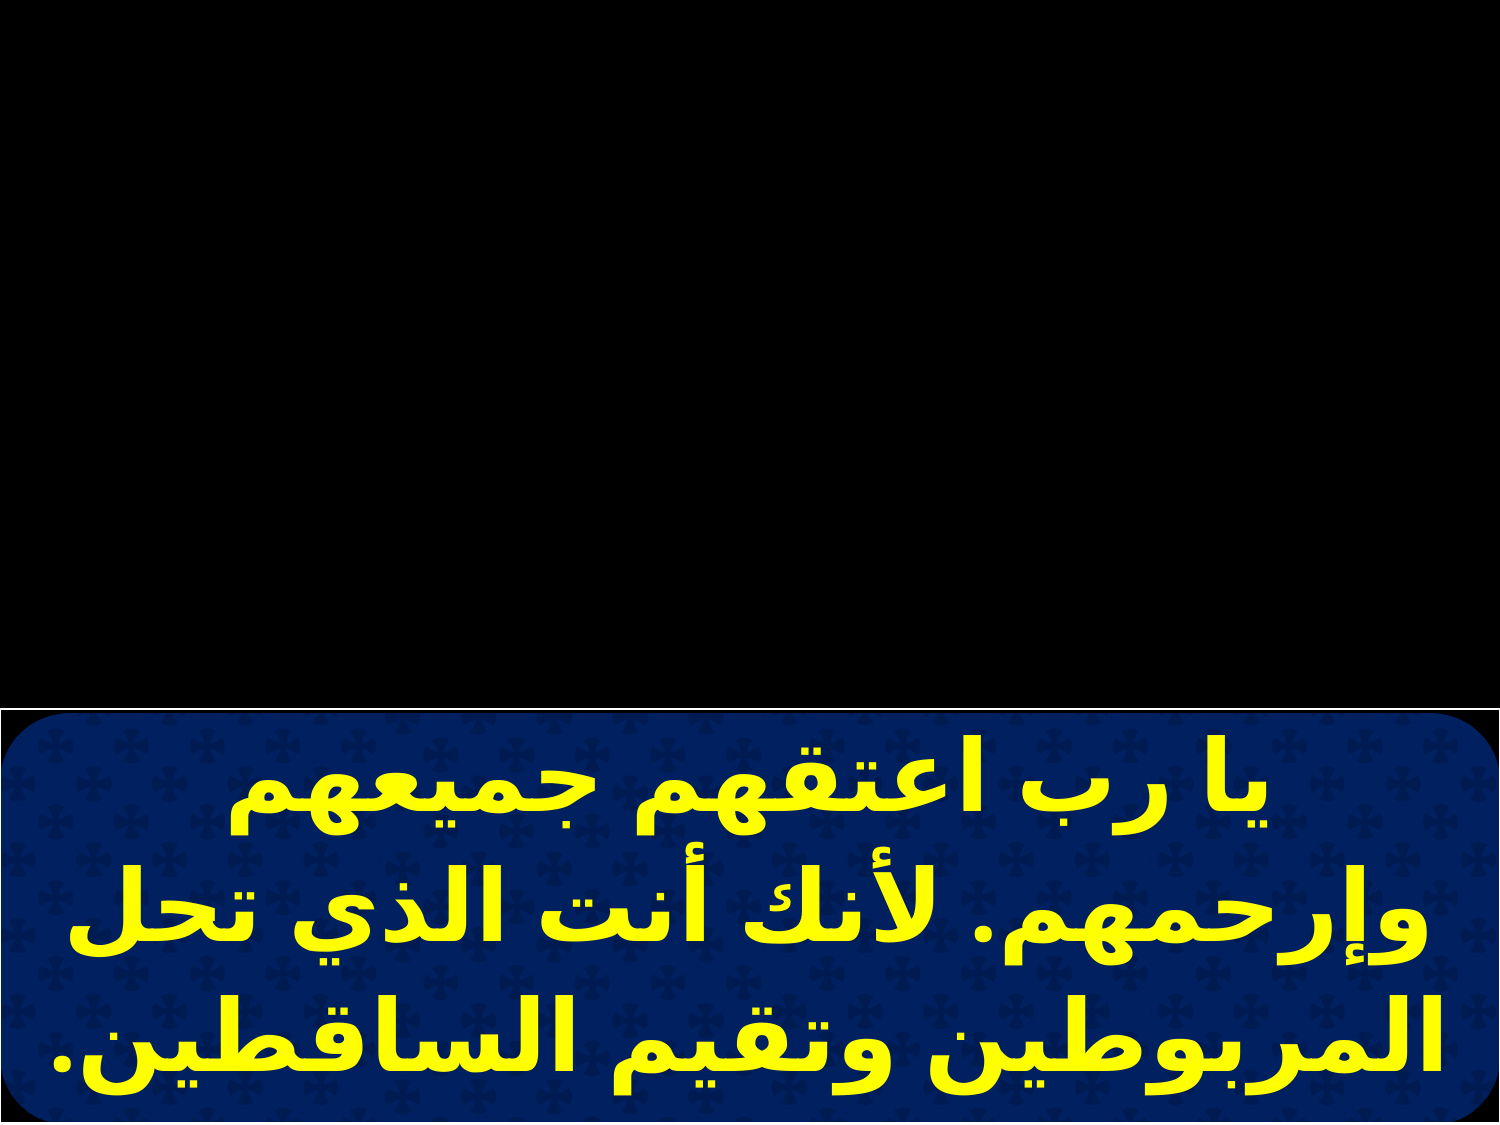

| يا رب اعتقهم جميعهم وإرحمهم. لأنك أنت الذي تحل المربوطين وتقيم الساقطين. |
| --- |